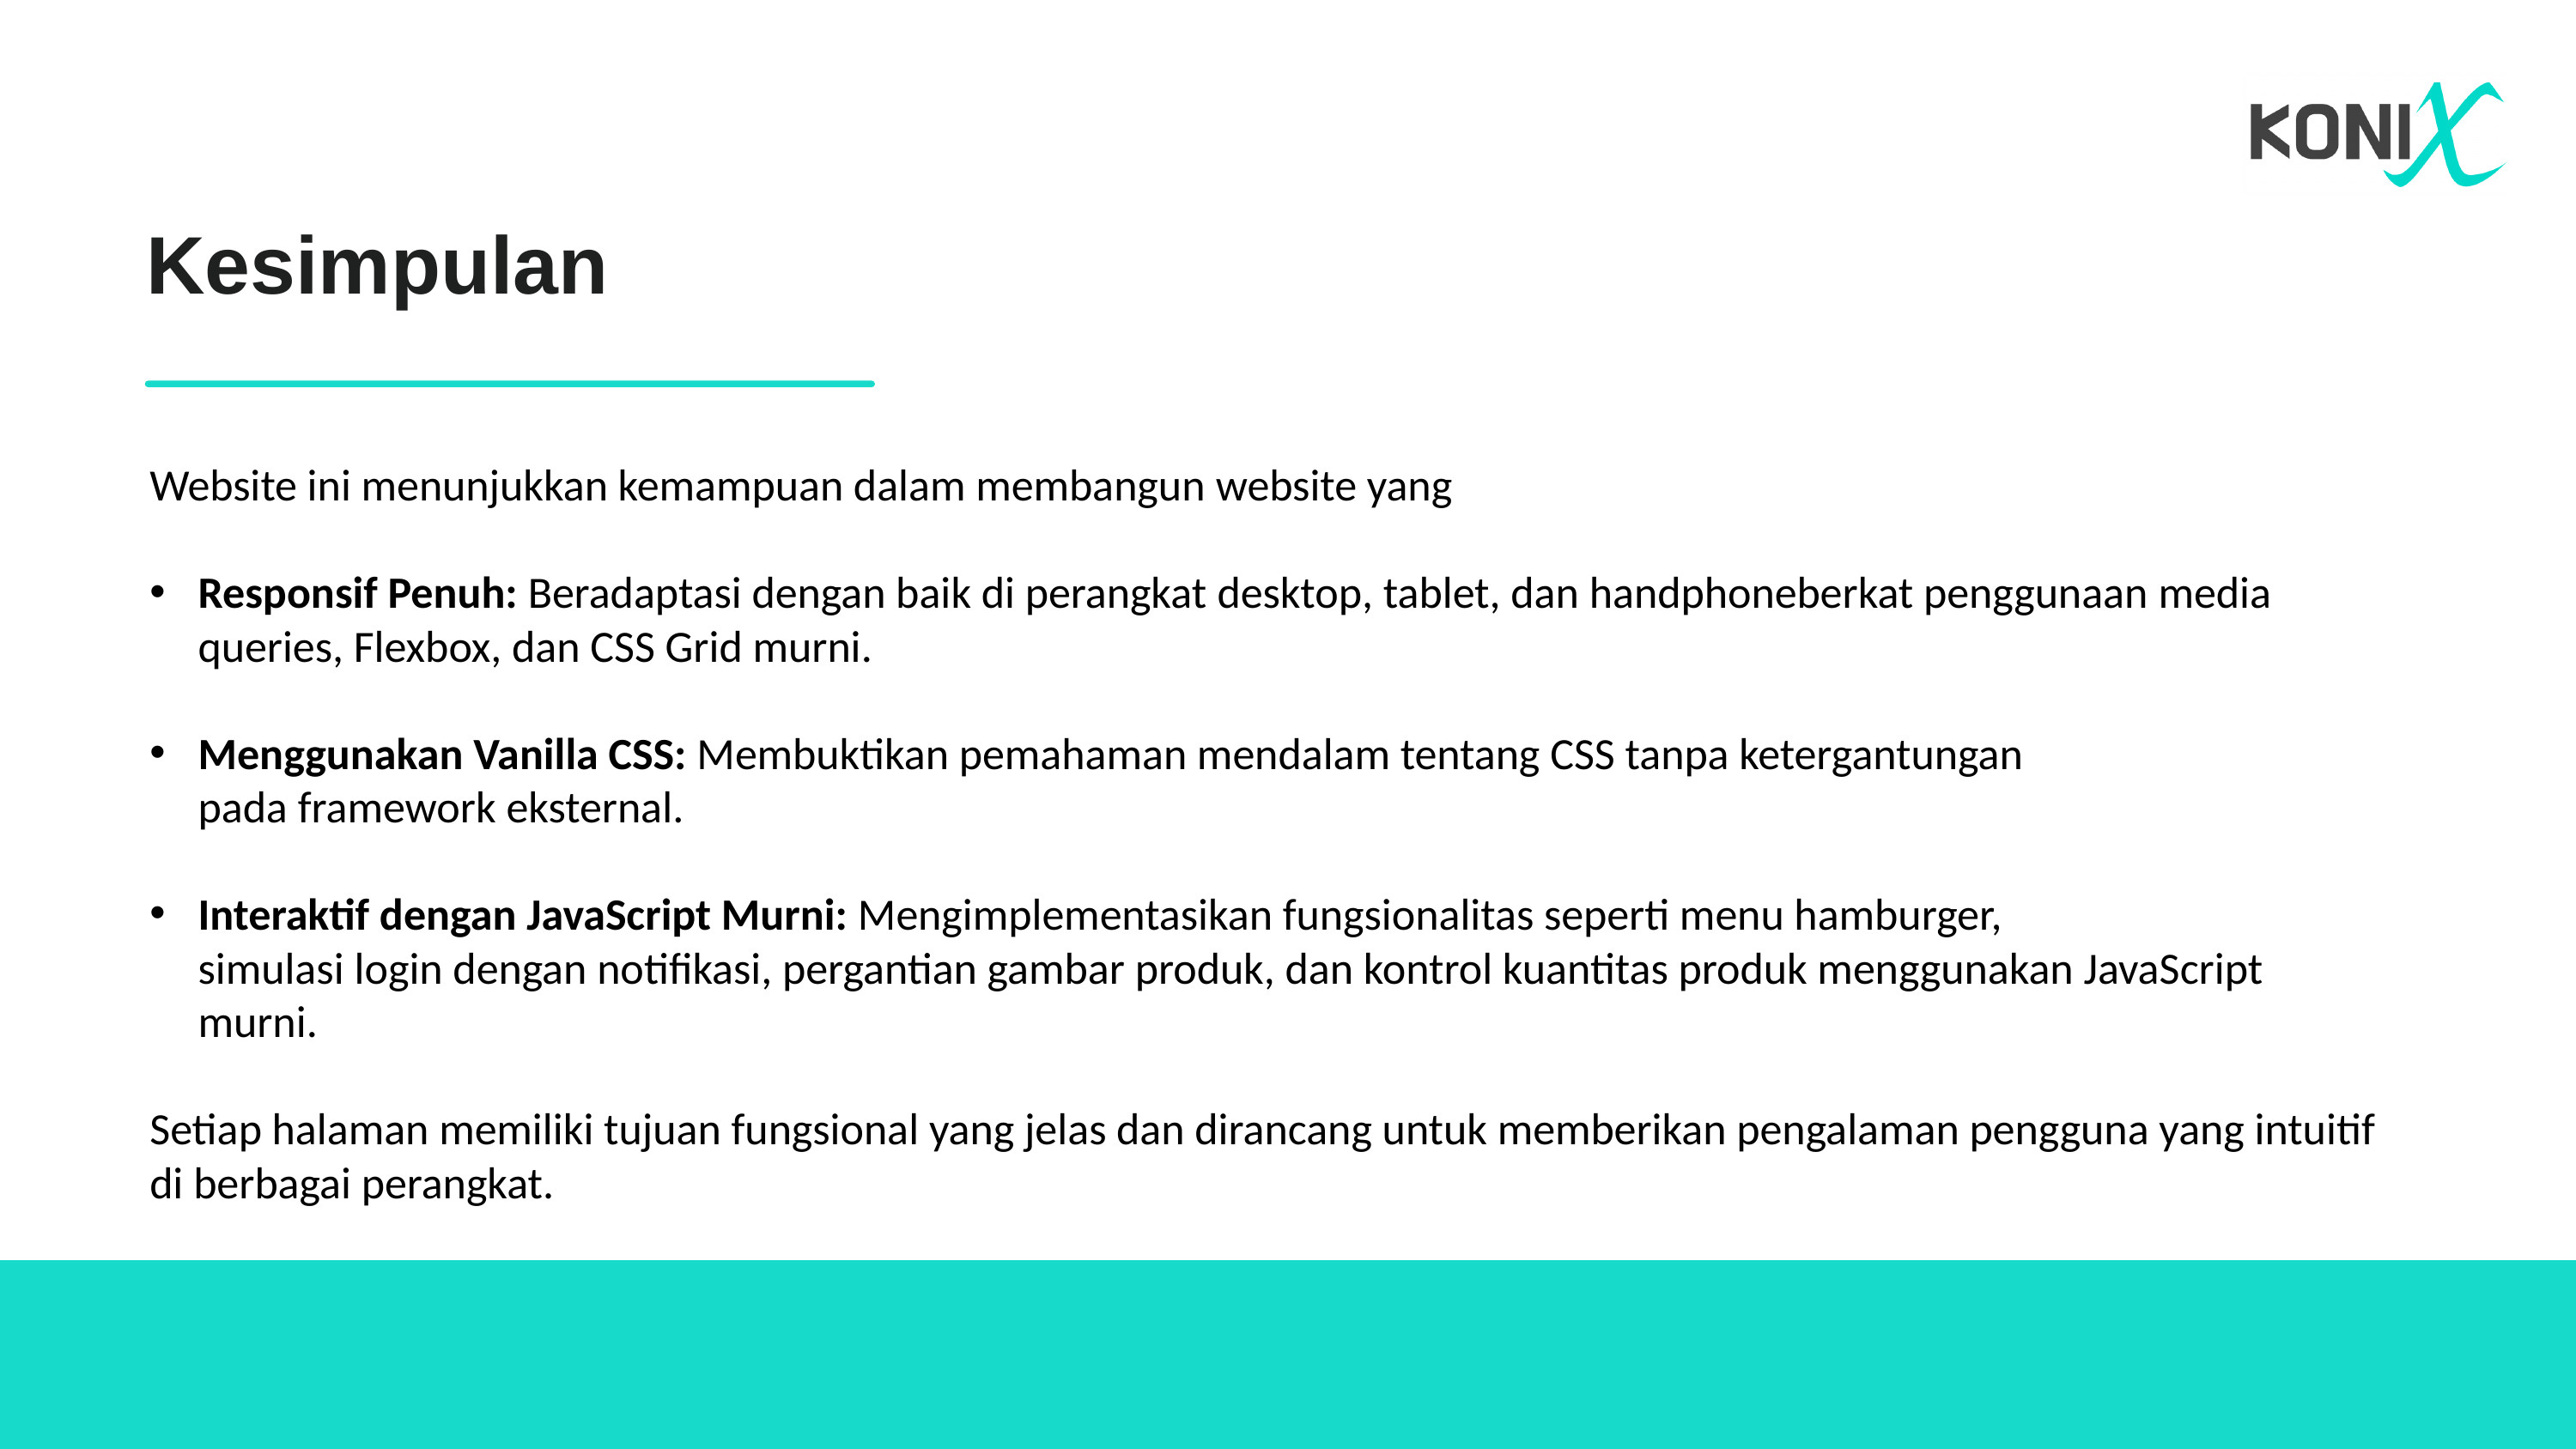

Kesimpulan

Website ini menunjukkan kemampuan dalam membangun website yang

Responsif Penuh: Beradaptasi dengan baik di perangkat desktop, tablet, dan handphoneberkat penggunaan media queries, Flexbox, dan CSS Grid murni.

Menggunakan Vanilla CSS: Membuktikan pemahaman mendalam tentang CSS tanpa ketergantungan pada framework eksternal.

Interaktif dengan JavaScript Murni: Mengimplementasikan fungsionalitas seperti menu hamburger, simulasi login dengan notifikasi, pergantian gambar produk, dan kontrol kuantitas produk menggunakan JavaScript murni.

Setiap halaman memiliki tujuan fungsional yang jelas dan dirancang untuk memberikan pengalaman pengguna yang intuitif di berbagai perangkat.